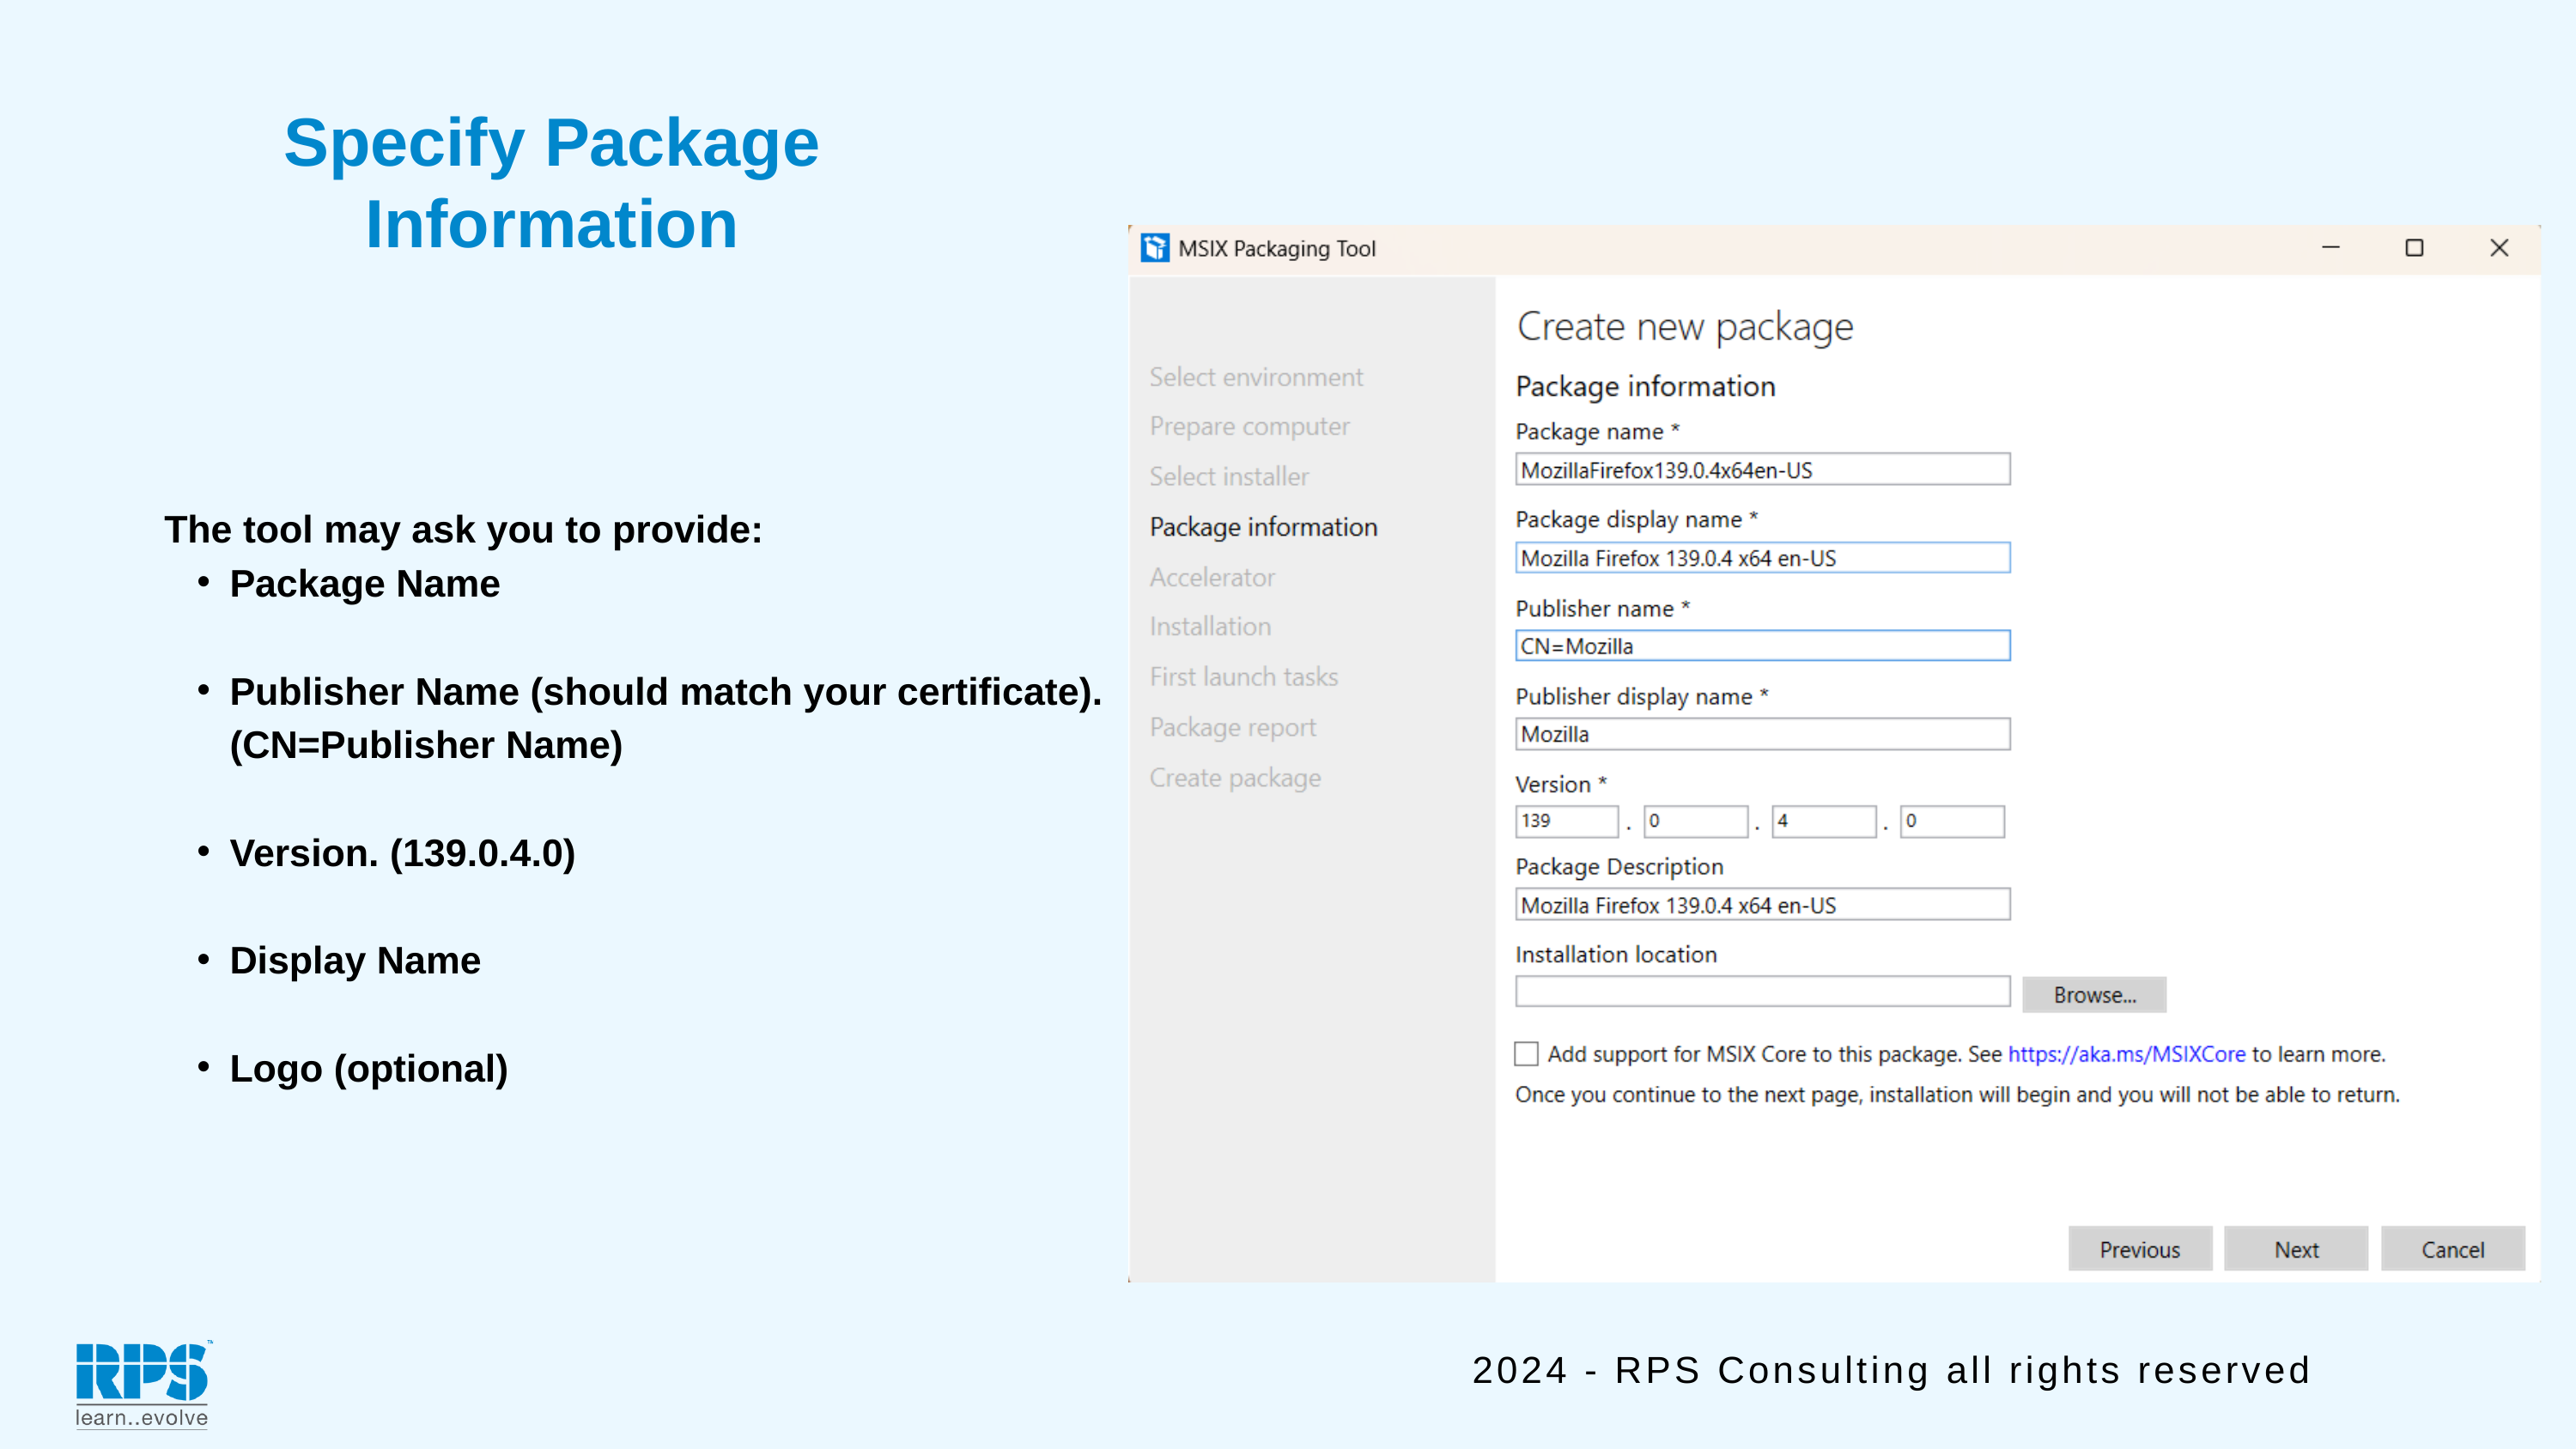

Specify Package Information

The tool may ask you to provide:
Package Name

Publisher Name (should match your certificate). (CN=Publisher Name)

Version. (139.0.4.0)

Display Name

Logo (optional)
2024 - RPS Consulting all rights reserved